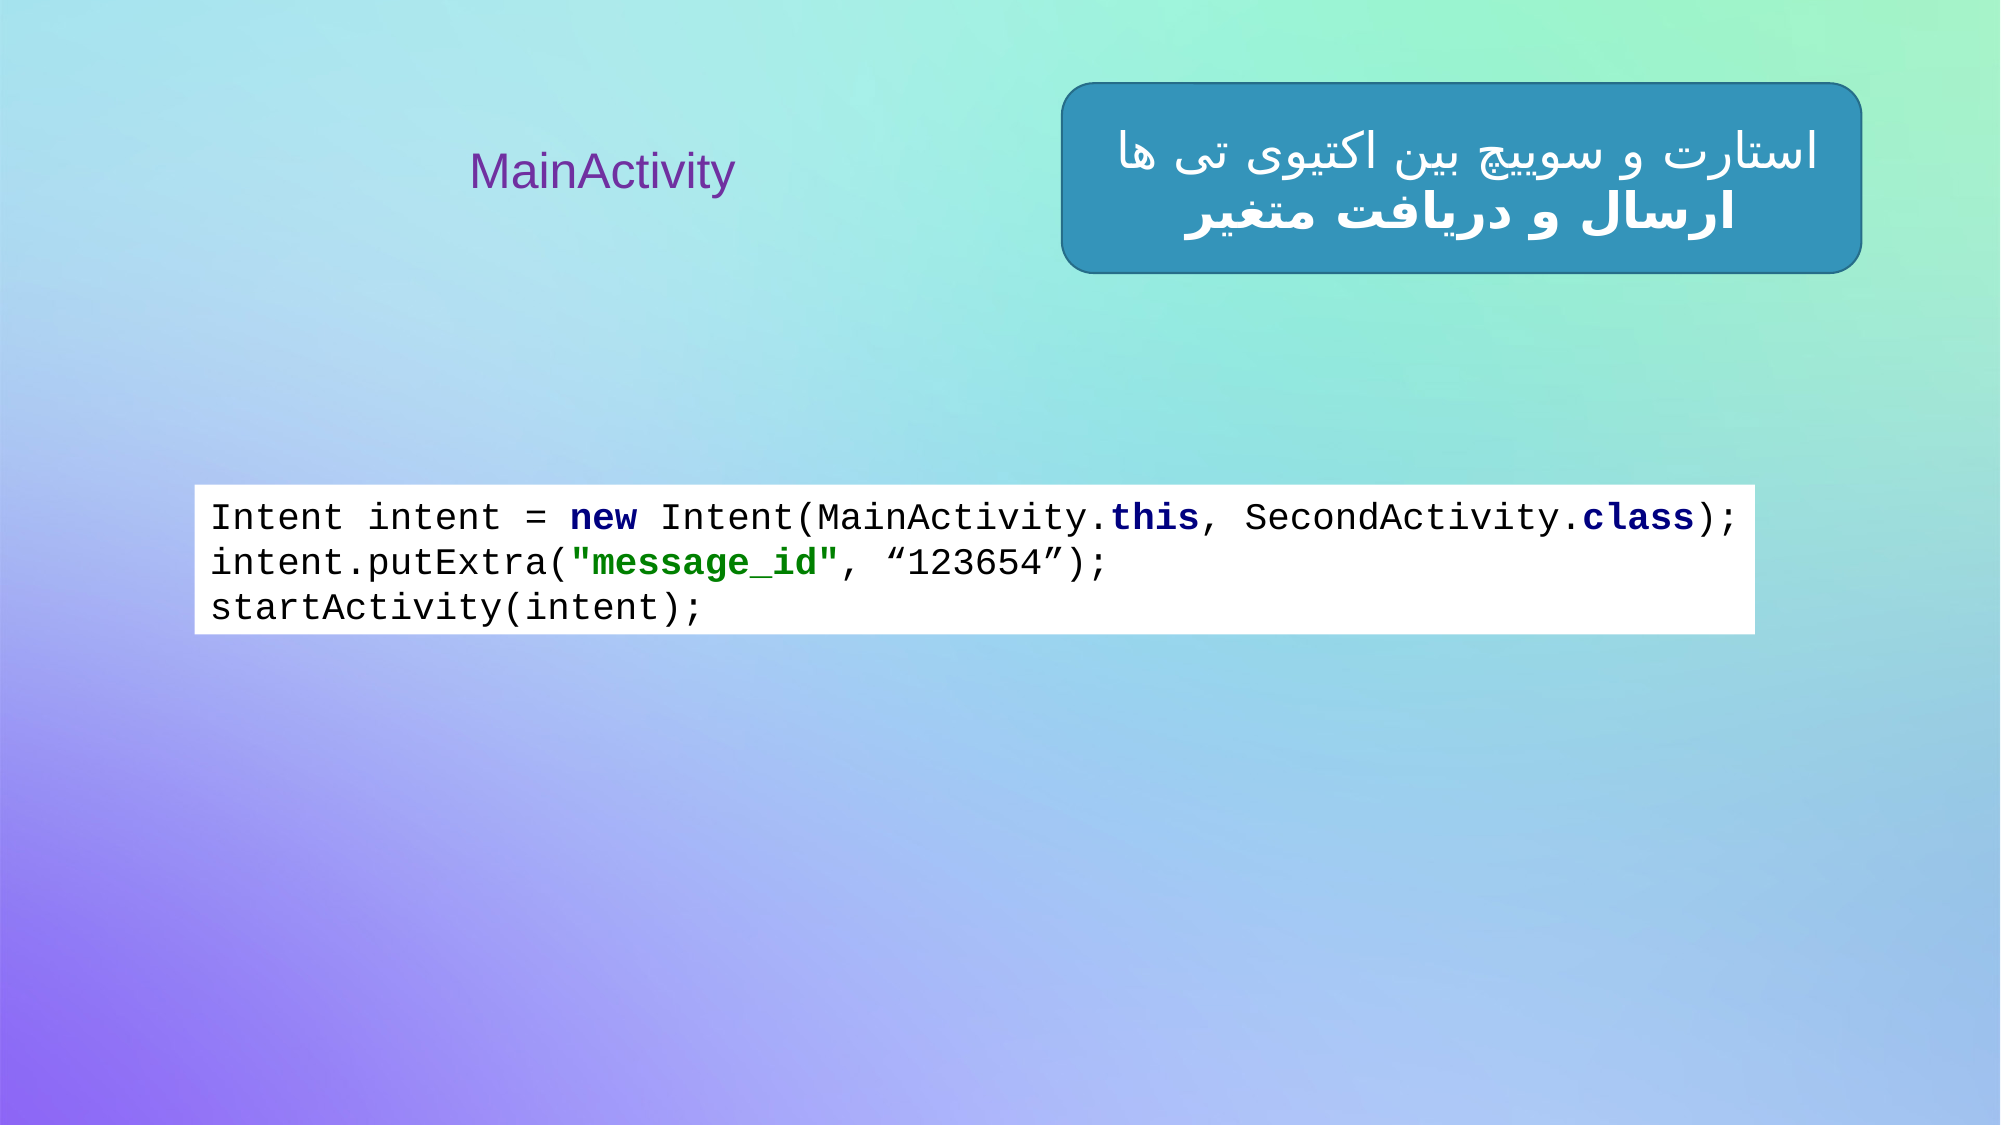

استارت و سوییچ بین اکتیوی تی ها
ارسال و دریافت متغیر
MainActivity
Intent intent = new Intent(MainActivity.this, SecondActivity.class);
intent.putExtra("message_id", “123654”);
startActivity(intent);